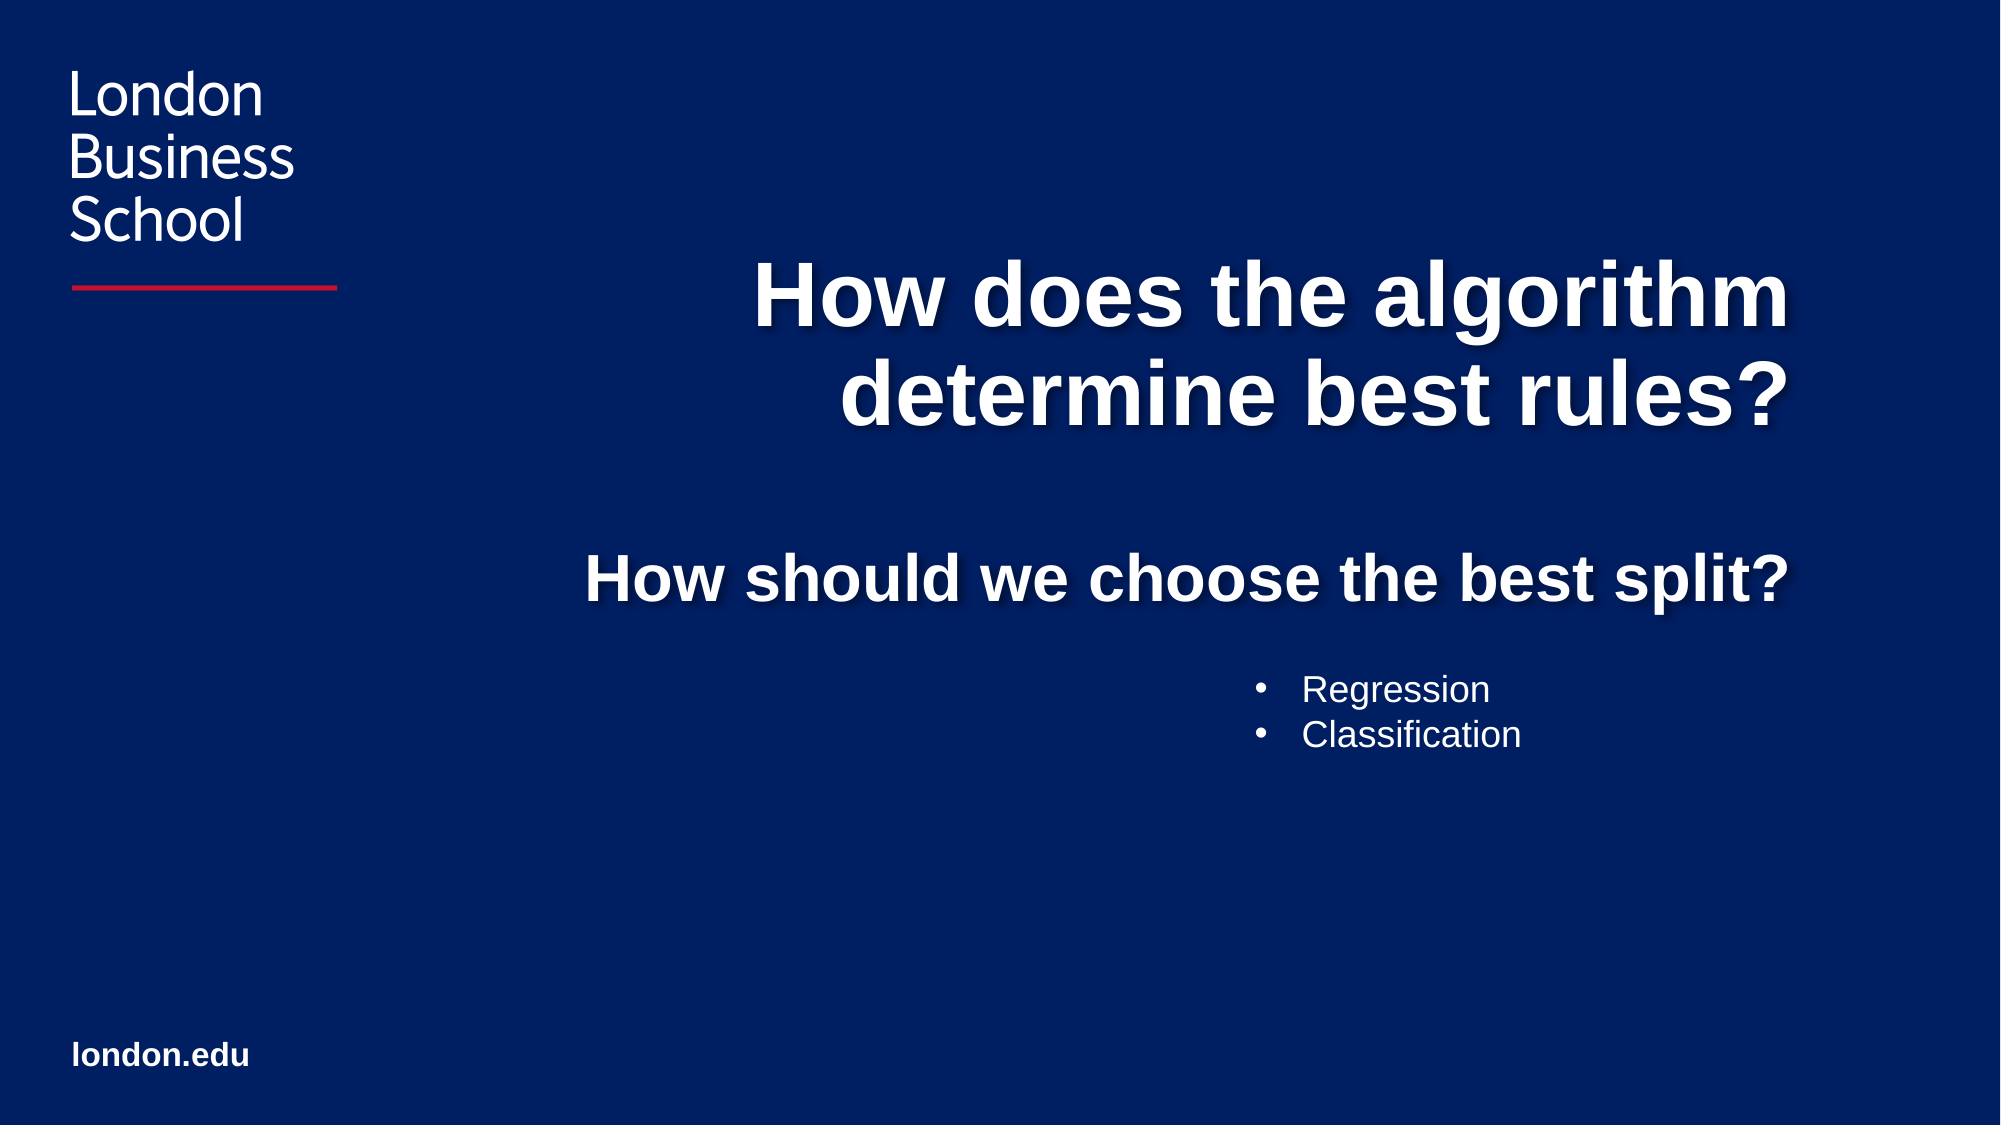

8
# How does the algorithm determine best rules? How should we choose the best split?
Regression
Classification